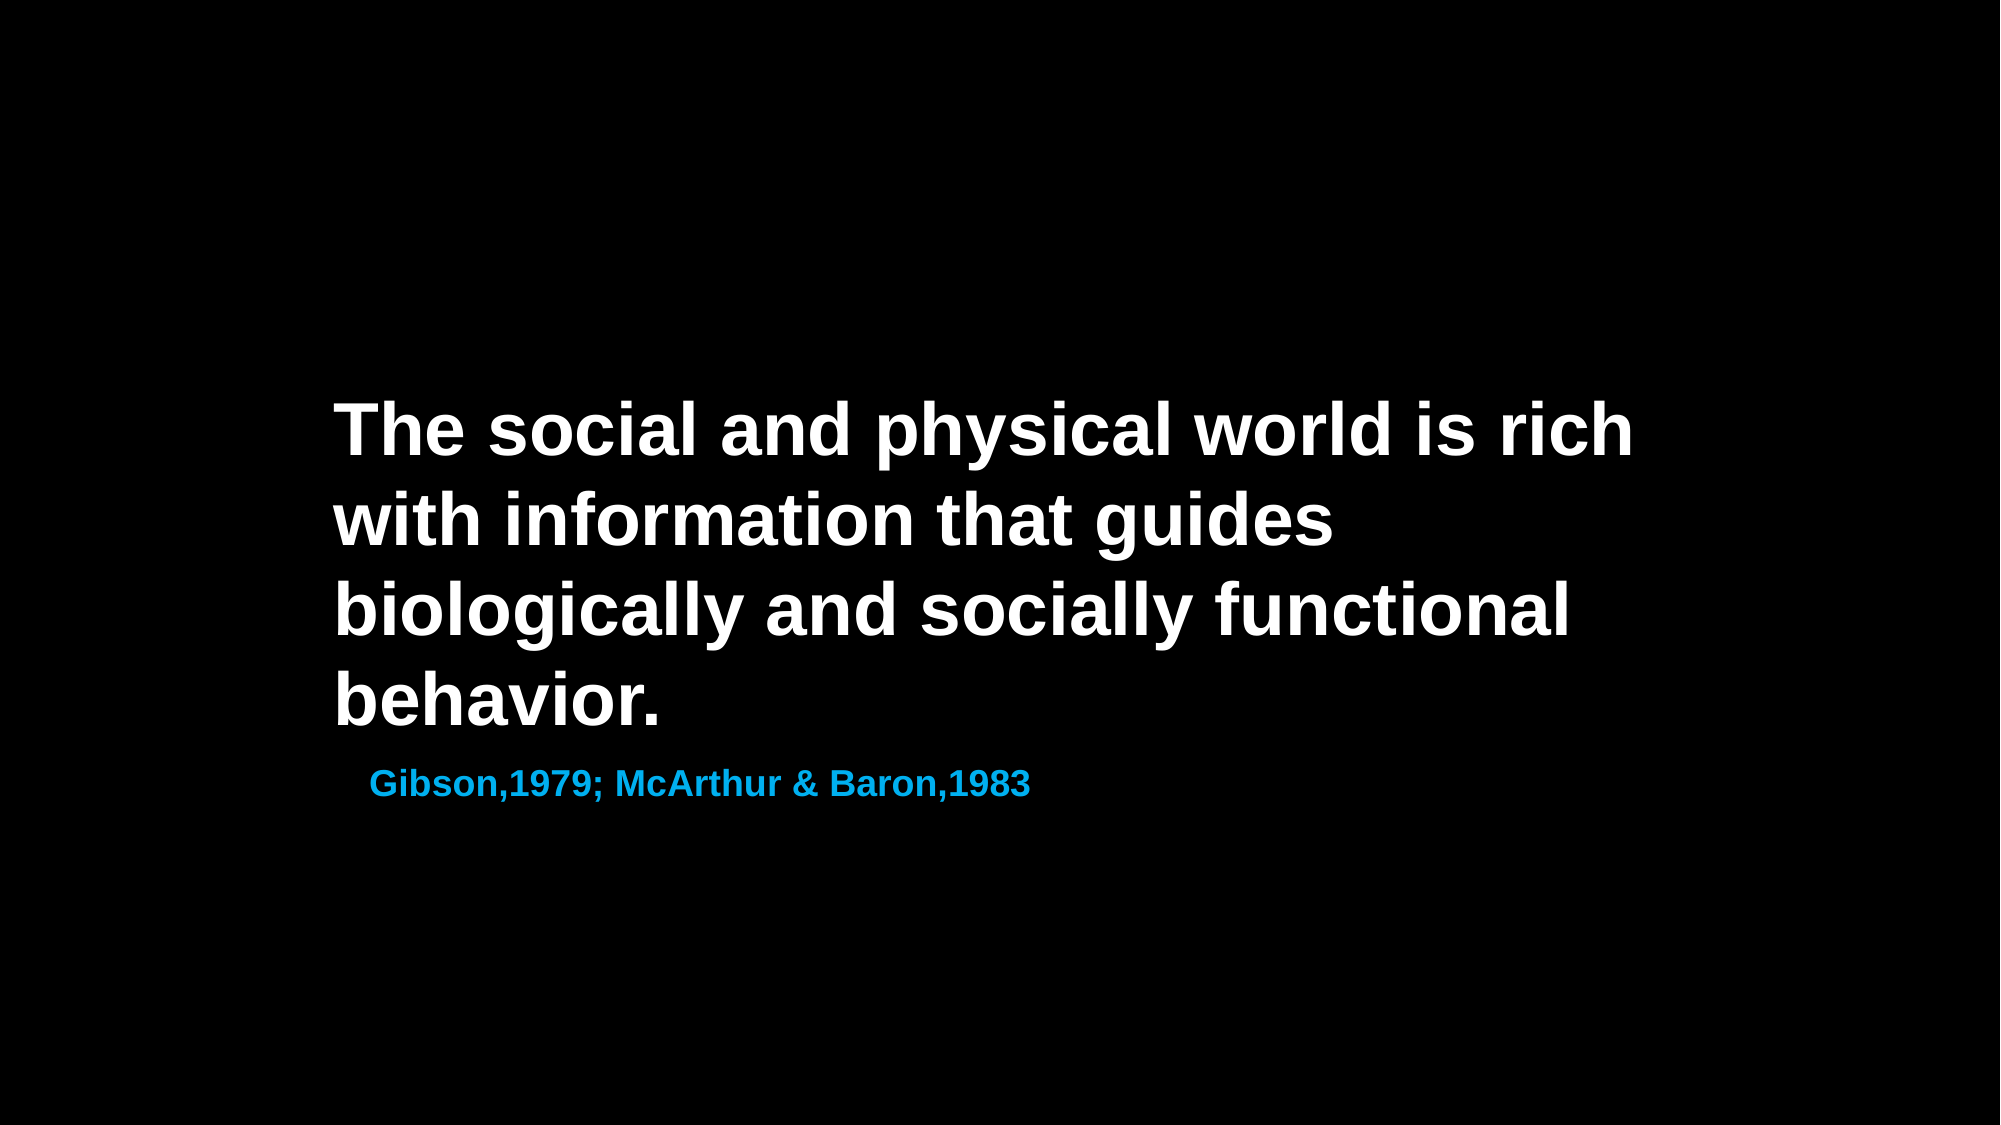

The social and physical world is rich with information that guides biologically and socially functional behavior.
Gibson,1979; McArthur & Baron,1983